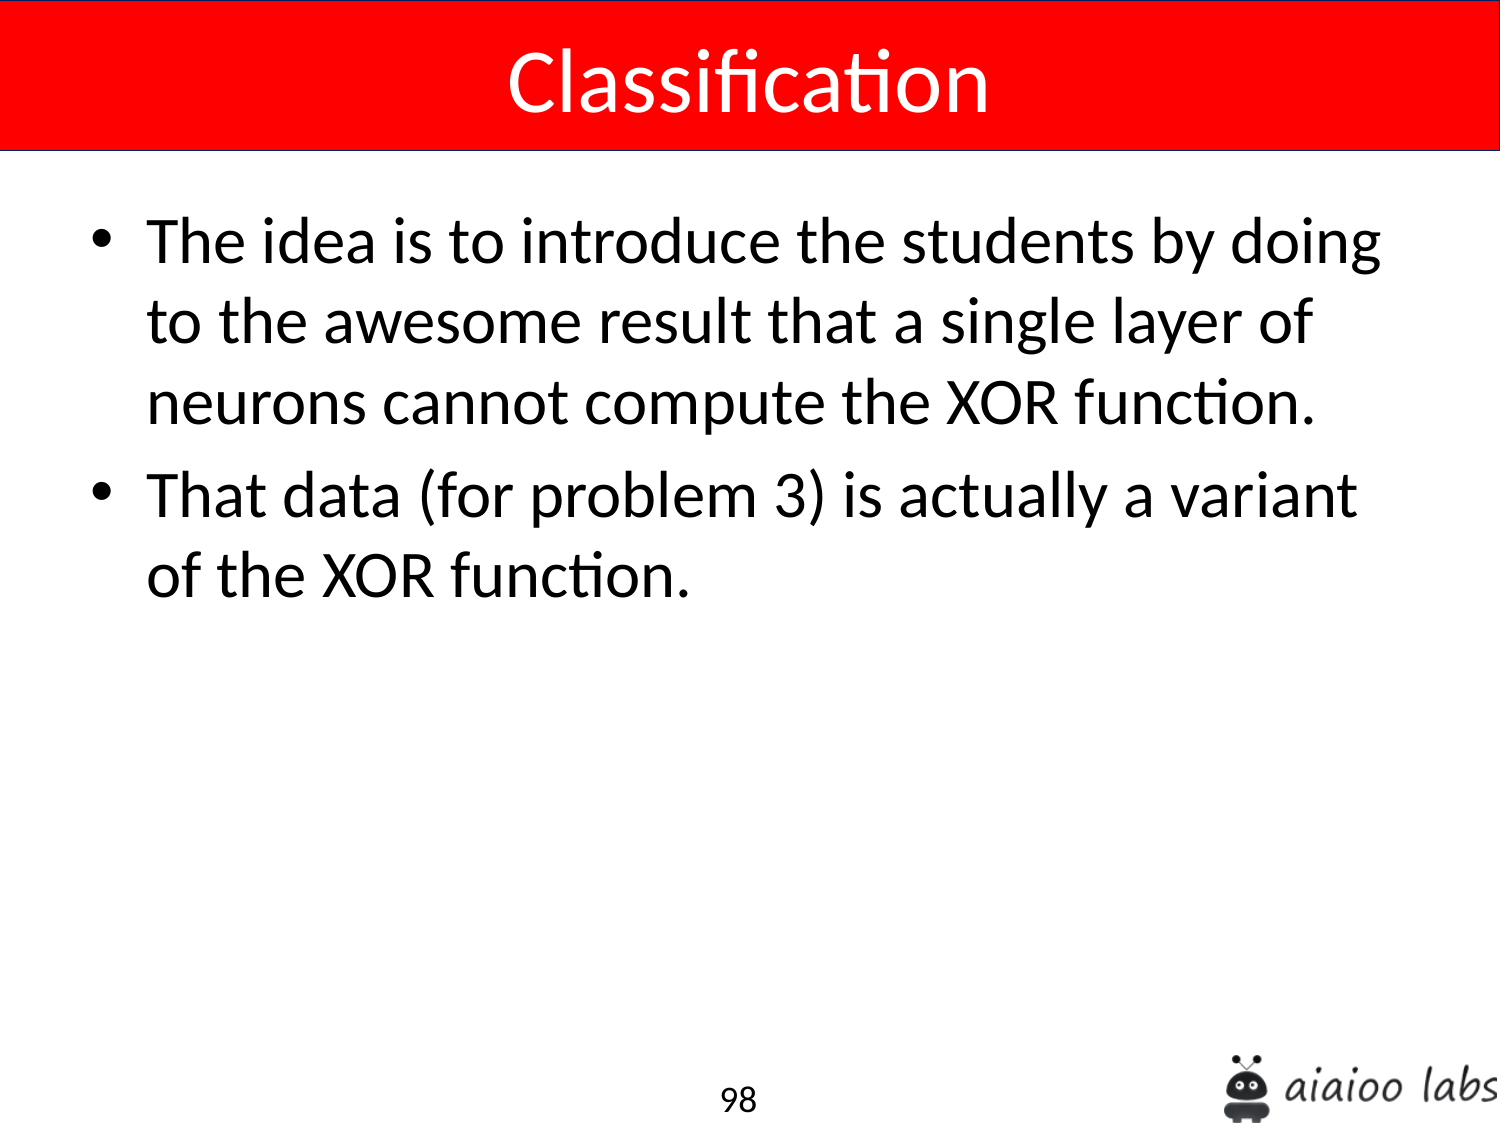

Classification
The idea is to introduce the students by doing to the awesome result that a single layer of neurons cannot compute the XOR function.
That data (for problem 3) is actually a variant of the XOR function.